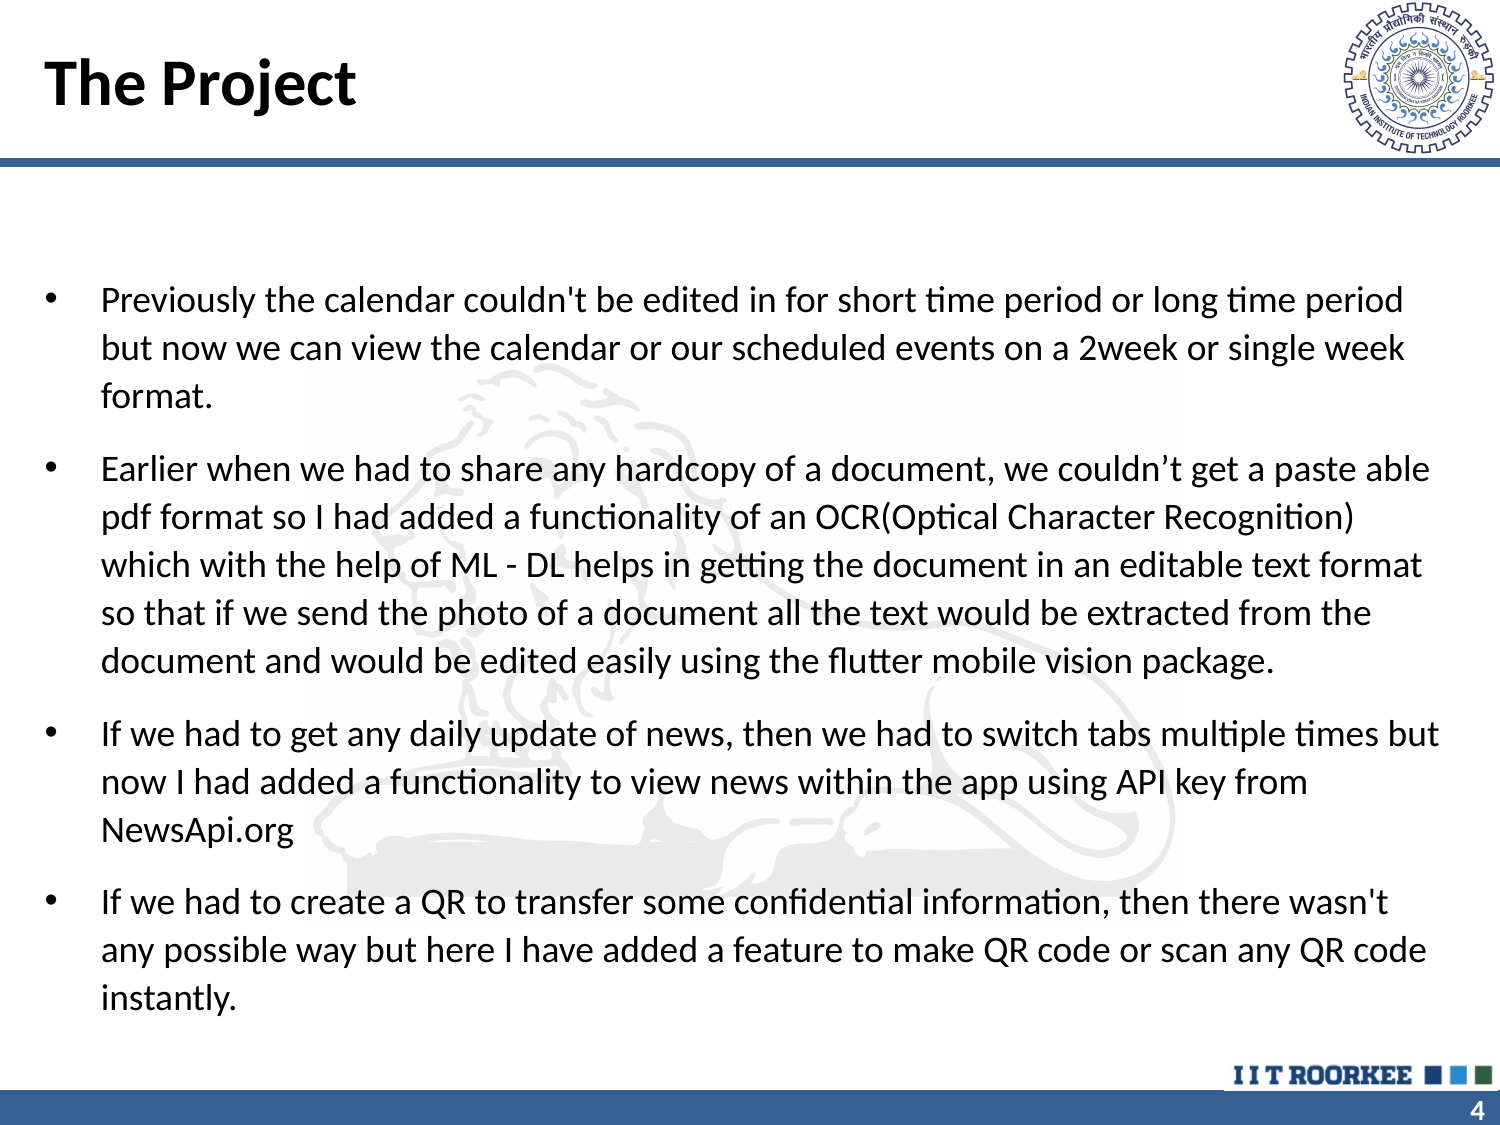

# The Project
Previously the calendar couldn't be edited in for short time period or long time period but now we can view the calendar or our scheduled events on a 2week or single week format.
Earlier when we had to share any hardcopy of a document, we couldn’t get a paste able pdf format so I had added a functionality of an OCR(Optical Character Recognition) which with the help of ML - DL helps in getting the document in an editable text format so that if we send the photo of a document all the text would be extracted from the document and would be edited easily using the flutter mobile vision package.
If we had to get any daily update of news, then we had to switch tabs multiple times but now I had added a functionality to view news within the app using API key from NewsApi.org
If we had to create a QR to transfer some confidential information, then there wasn't any possible way but here I have added a feature to make QR code or scan any QR code instantly.